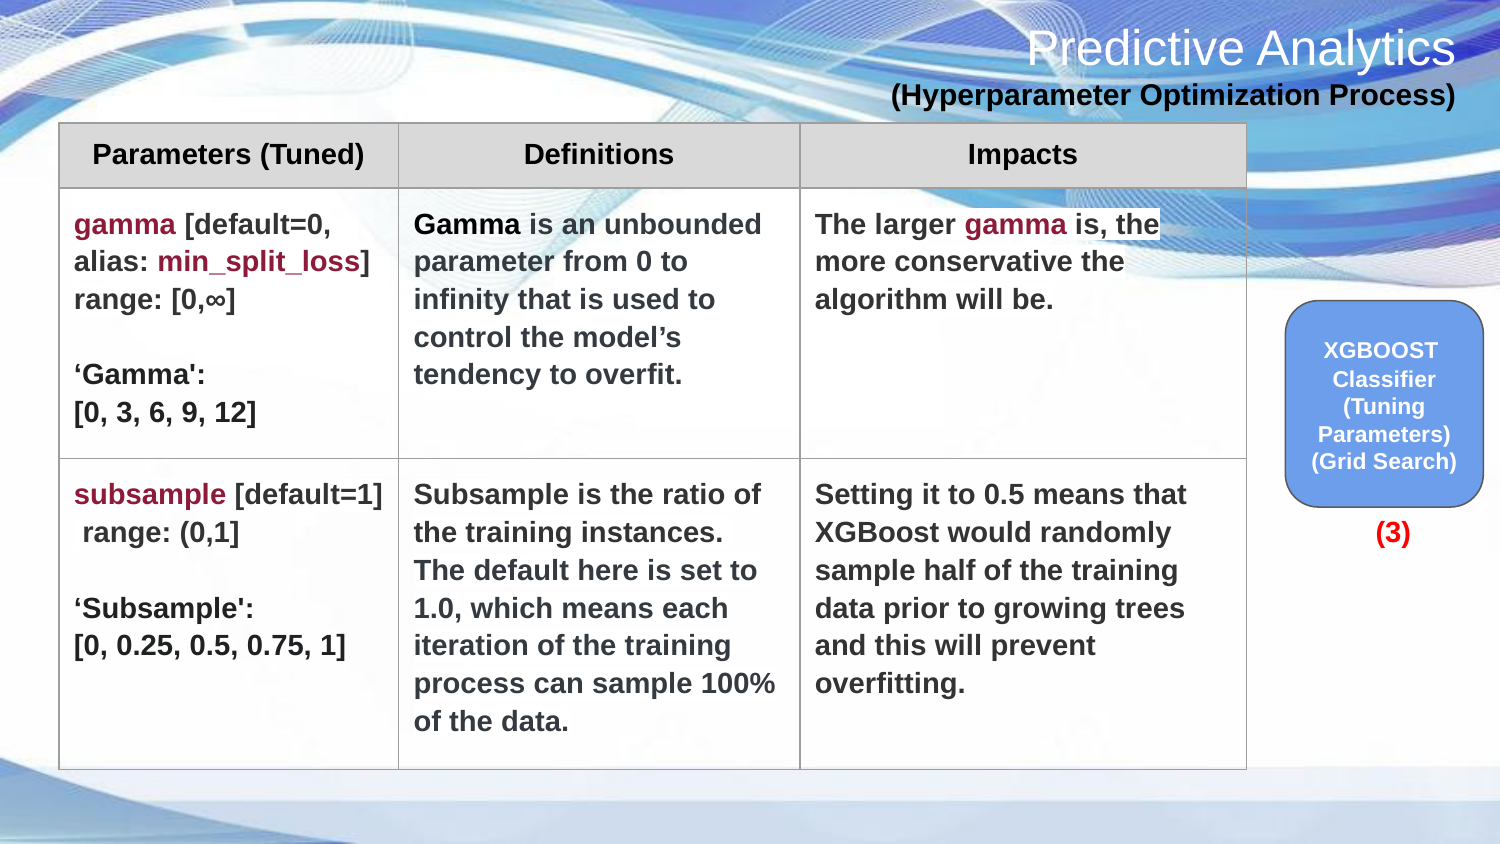

# Predictive Analytics (Hyperparameter Optimization Process)
| Parameters (Tuned) | Definitions | Impacts |
| --- | --- | --- |
| gamma [default=0, alias: min\_split\_loss] range: [0,∞] ‘Gamma': [0, 3, 6, 9, 12] | Gamma is an unbounded parameter from 0 to infinity that is used to control the model’s tendency to overfit. | The larger gamma is, the more conservative the algorithm will be. |
| subsample [default=1] range: (0,1] ‘Subsample': [0, 0.25, 0.5, 0.75, 1] | Subsample is the ratio of the training instances. The default here is set to 1.0, which means each iteration of the training process can sample 100% of the data. | Setting it to 0.5 means that XGBoost would randomly sample half of the training data prior to growing trees and this will prevent overfitting. |
XGBOOST
Classifier
(Tuning Parameters)
(Grid Search)
(3)